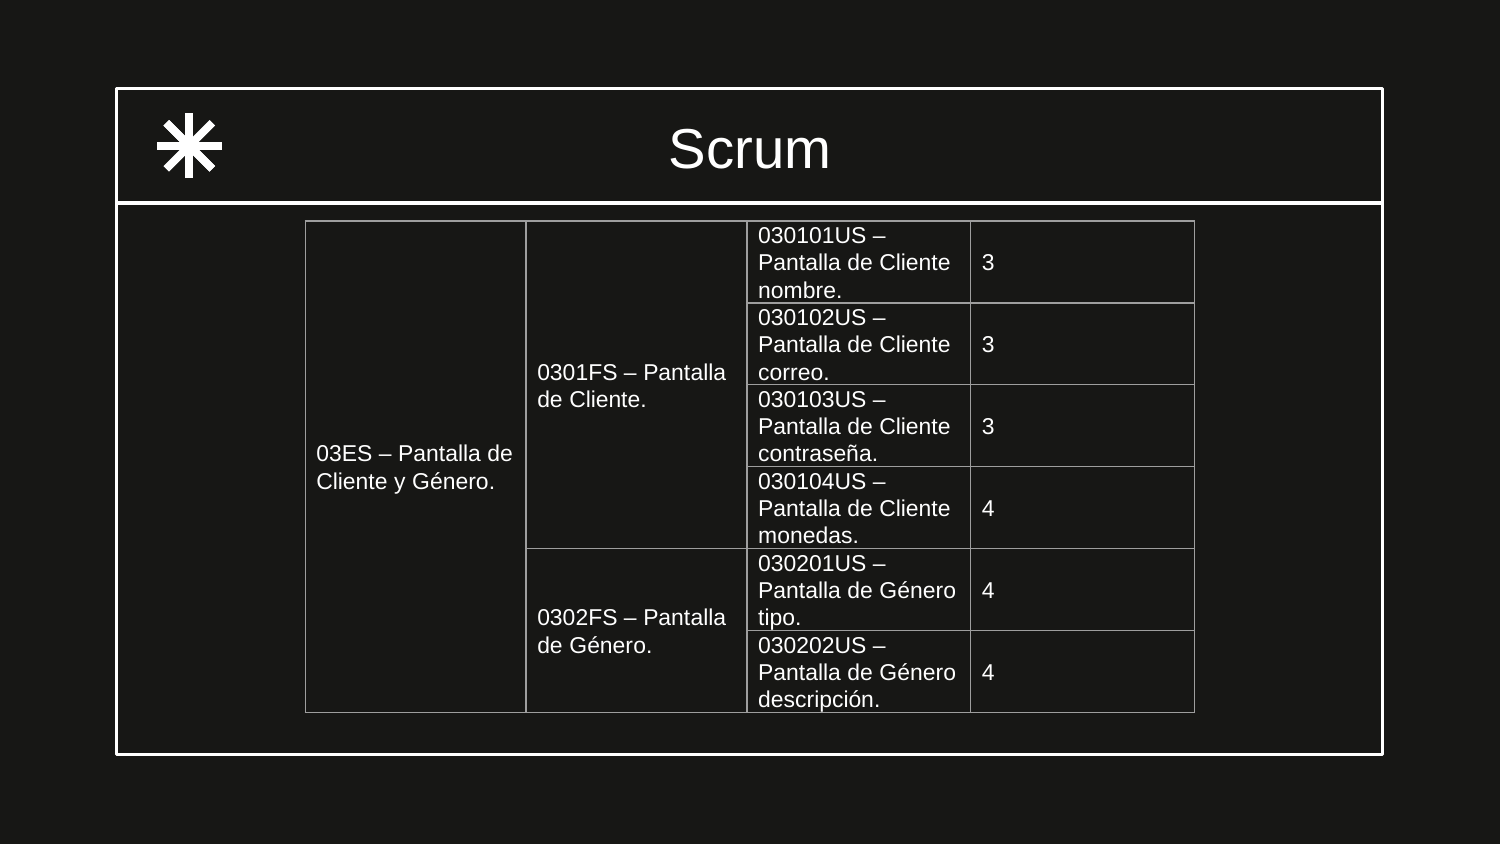

# Scrum

| 03ES – Pantalla de Cliente y Género. | 0301FS – Pantalla de Cliente. | 030101US – Pantalla de Cliente nombre. | 3 |
| --- | --- | --- | --- |
|  |  | 030102US – Pantalla de Cliente correo. | 3 |
|  |  | 030103US – Pantalla de Cliente contraseña. | 3 |
|  |  | 030104US – Pantalla de Cliente monedas. | 4 |
|  | 0302FS – Pantalla de Género. | 030201US – Pantalla de Género tipo. | 4 |
|  |  | 030202US – Pantalla de Género descripción. | 4 |